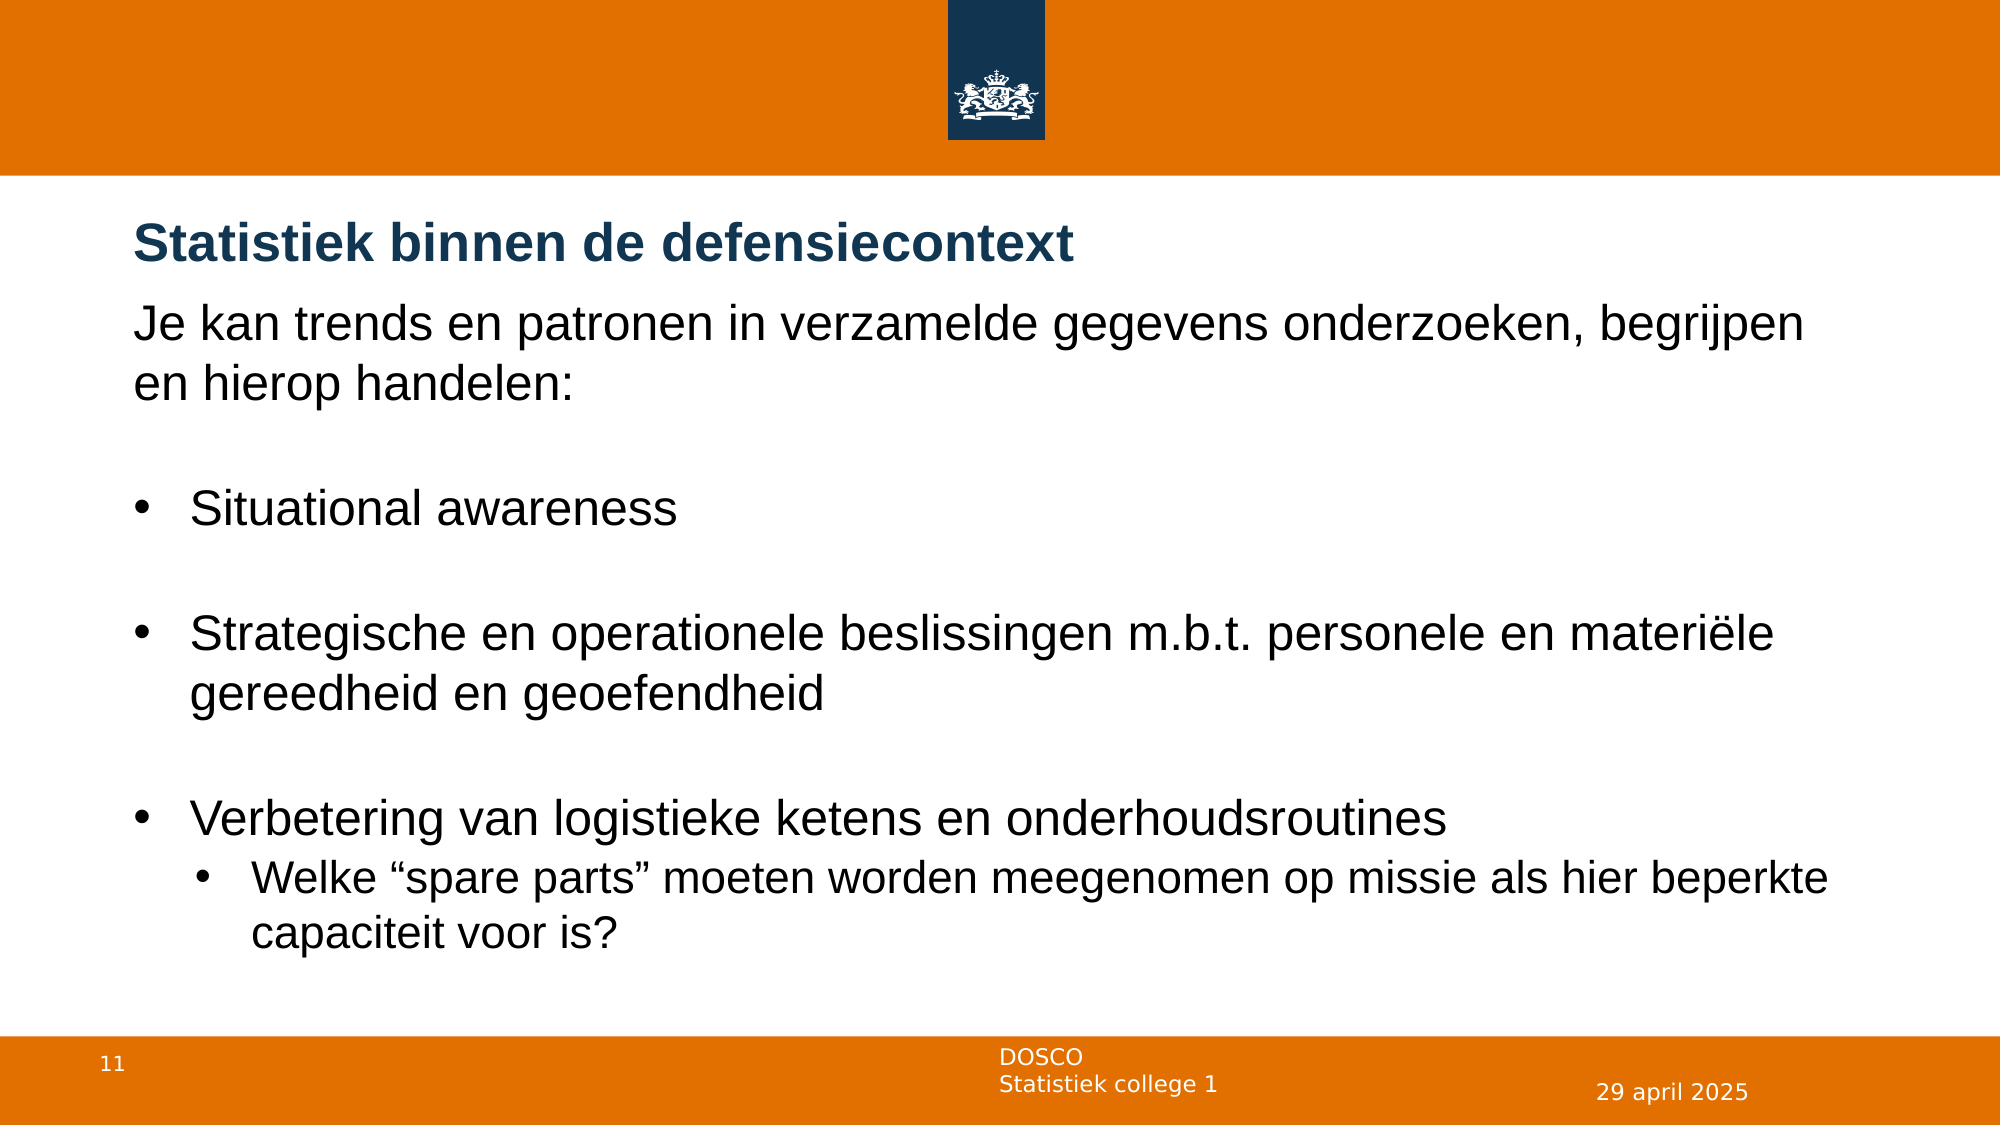

# Statistiek binnen de defensiecontext
Je kan trends en patronen in verzamelde gegevens onderzoeken, begrijpen en hierop handelen:

Situational awareness

Strategische en operationele beslissingen m.b.t. personele en materiële gereedheid en geoefendheid

Verbetering van logistieke ketens en onderhoudsroutines
Welke “spare parts” moeten worden meegenomen op missie als hier beperkte capaciteit voor is?
29 april 2025